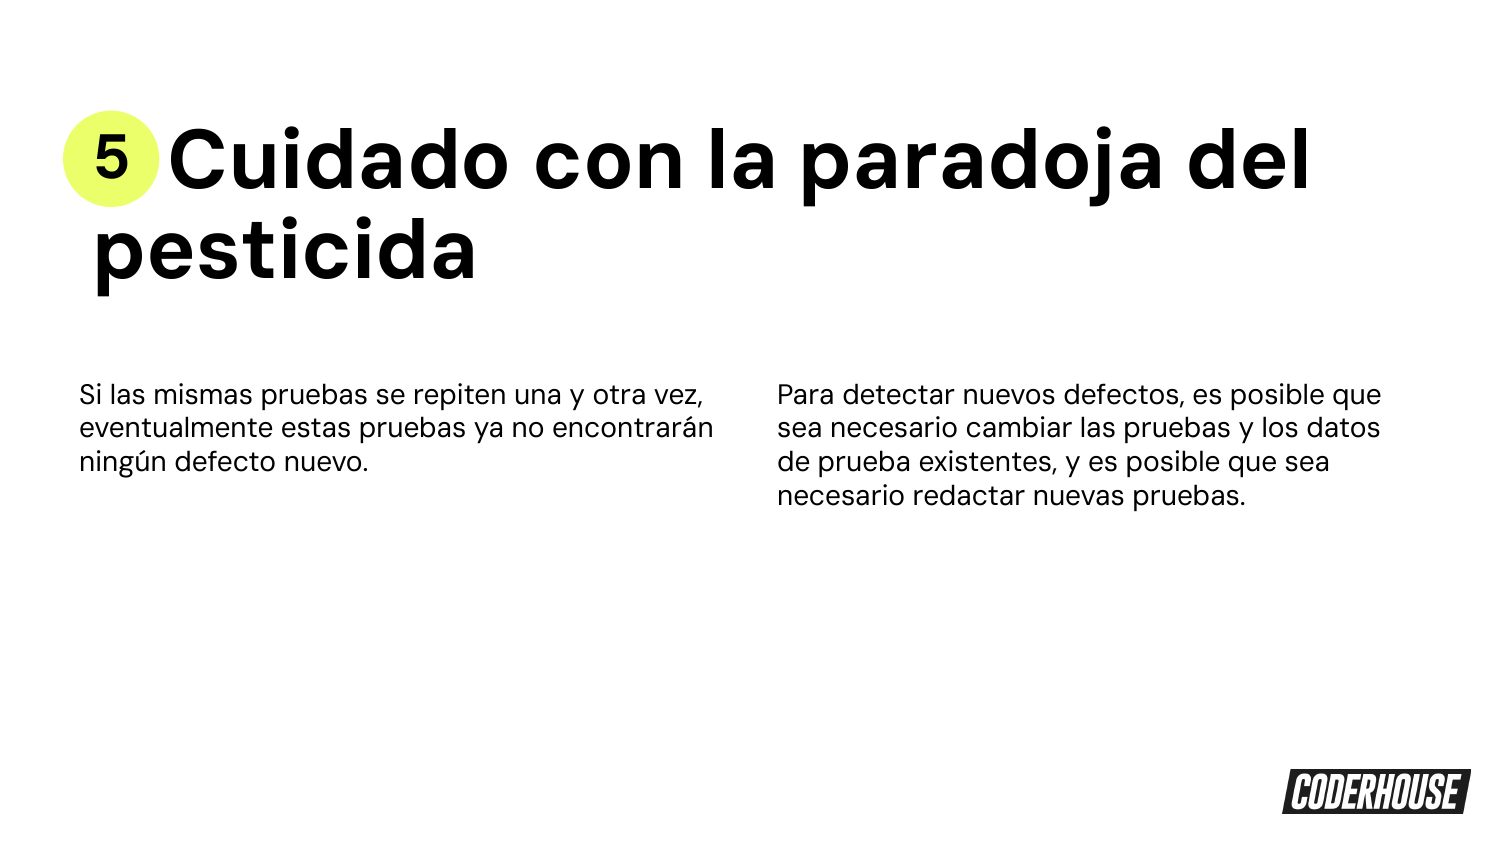

Cuidado con la paradoja del pesticida
5

Si las mismas pruebas se repiten una y otra vez, eventualmente estas pruebas ya no encontrarán ningún defecto nuevo.
Para detectar nuevos defectos, es posible que sea necesario cambiar las pruebas y los datos de prueba existentes, y es posible que sea necesario redactar nuevas pruebas.